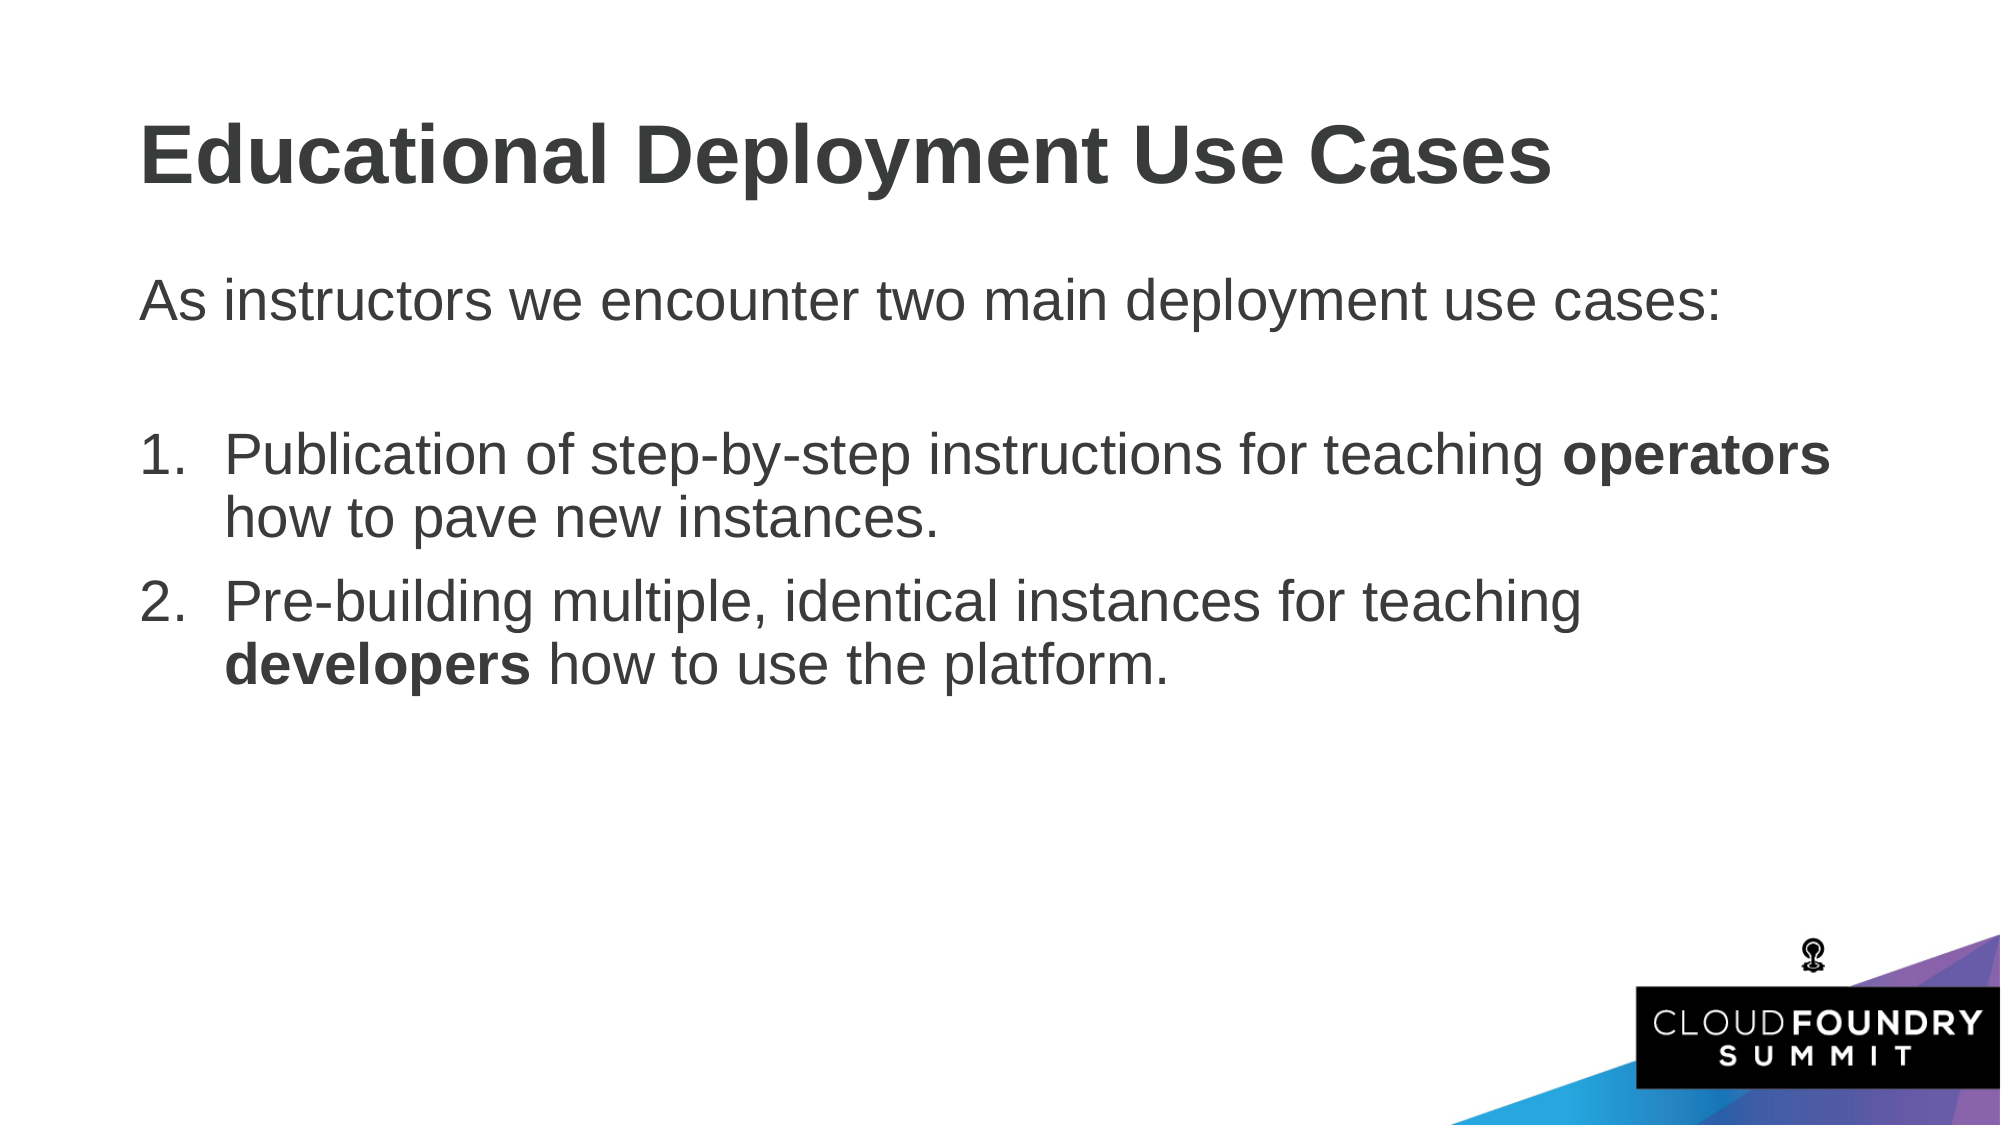

Educational Deployment Use Cases
As instructors we encounter two main deployment use cases:
Publication of step-by-step instructions for teaching operators how to pave new instances.
Pre-building multiple, identical instances for teaching developers how to use the platform.